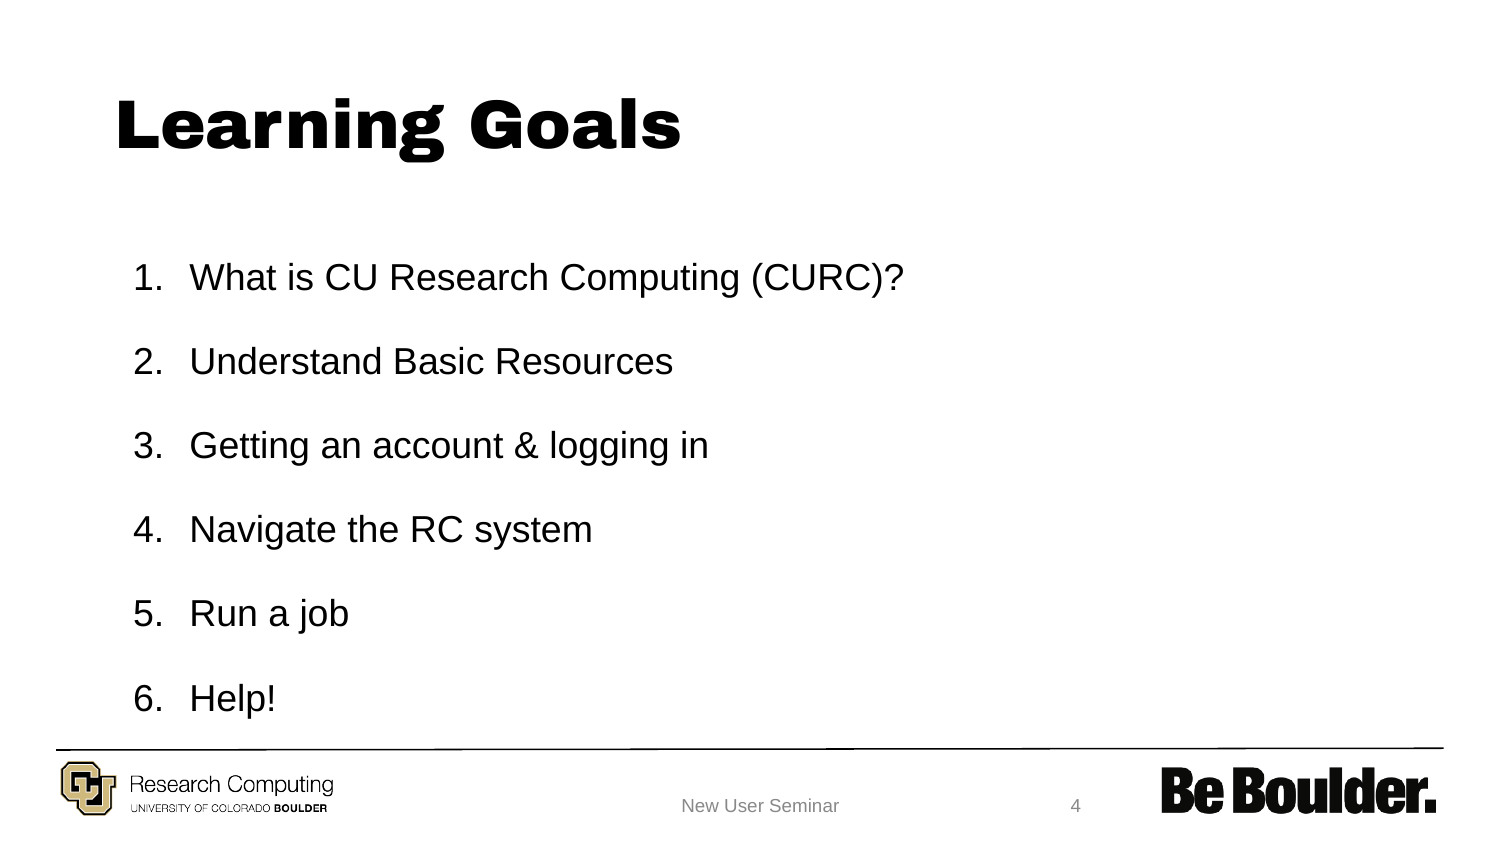

# Learning Goals
What is CU Research Computing (CURC)?
Understand Basic Resources
Getting an account & logging in
Navigate the RC system
Run a job
Help!
New User Seminar
4